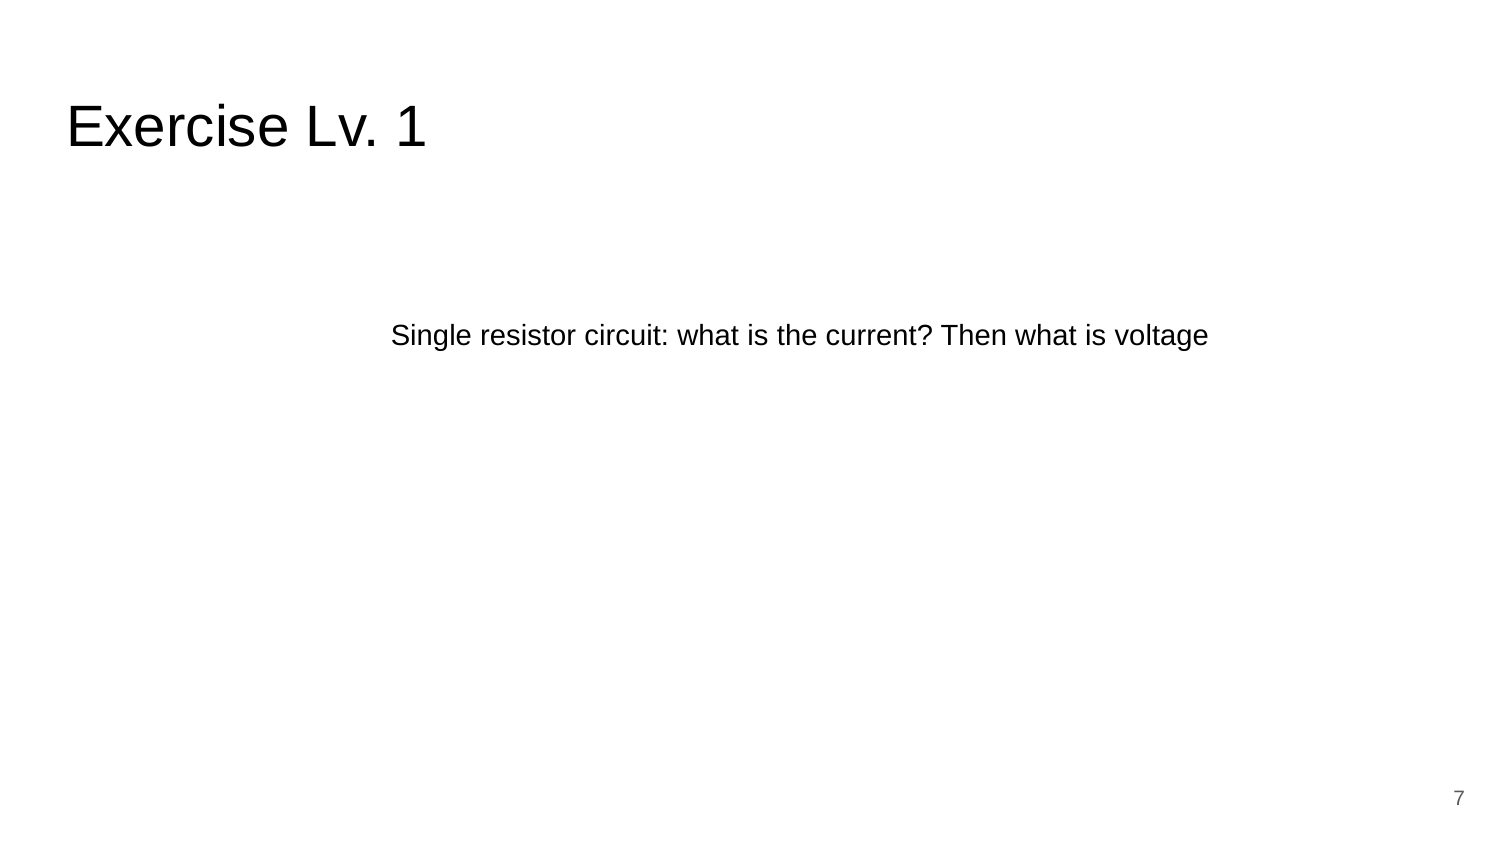

# Exercise Lv. 1
Single resistor circuit: what is the current? Then what is voltage
7